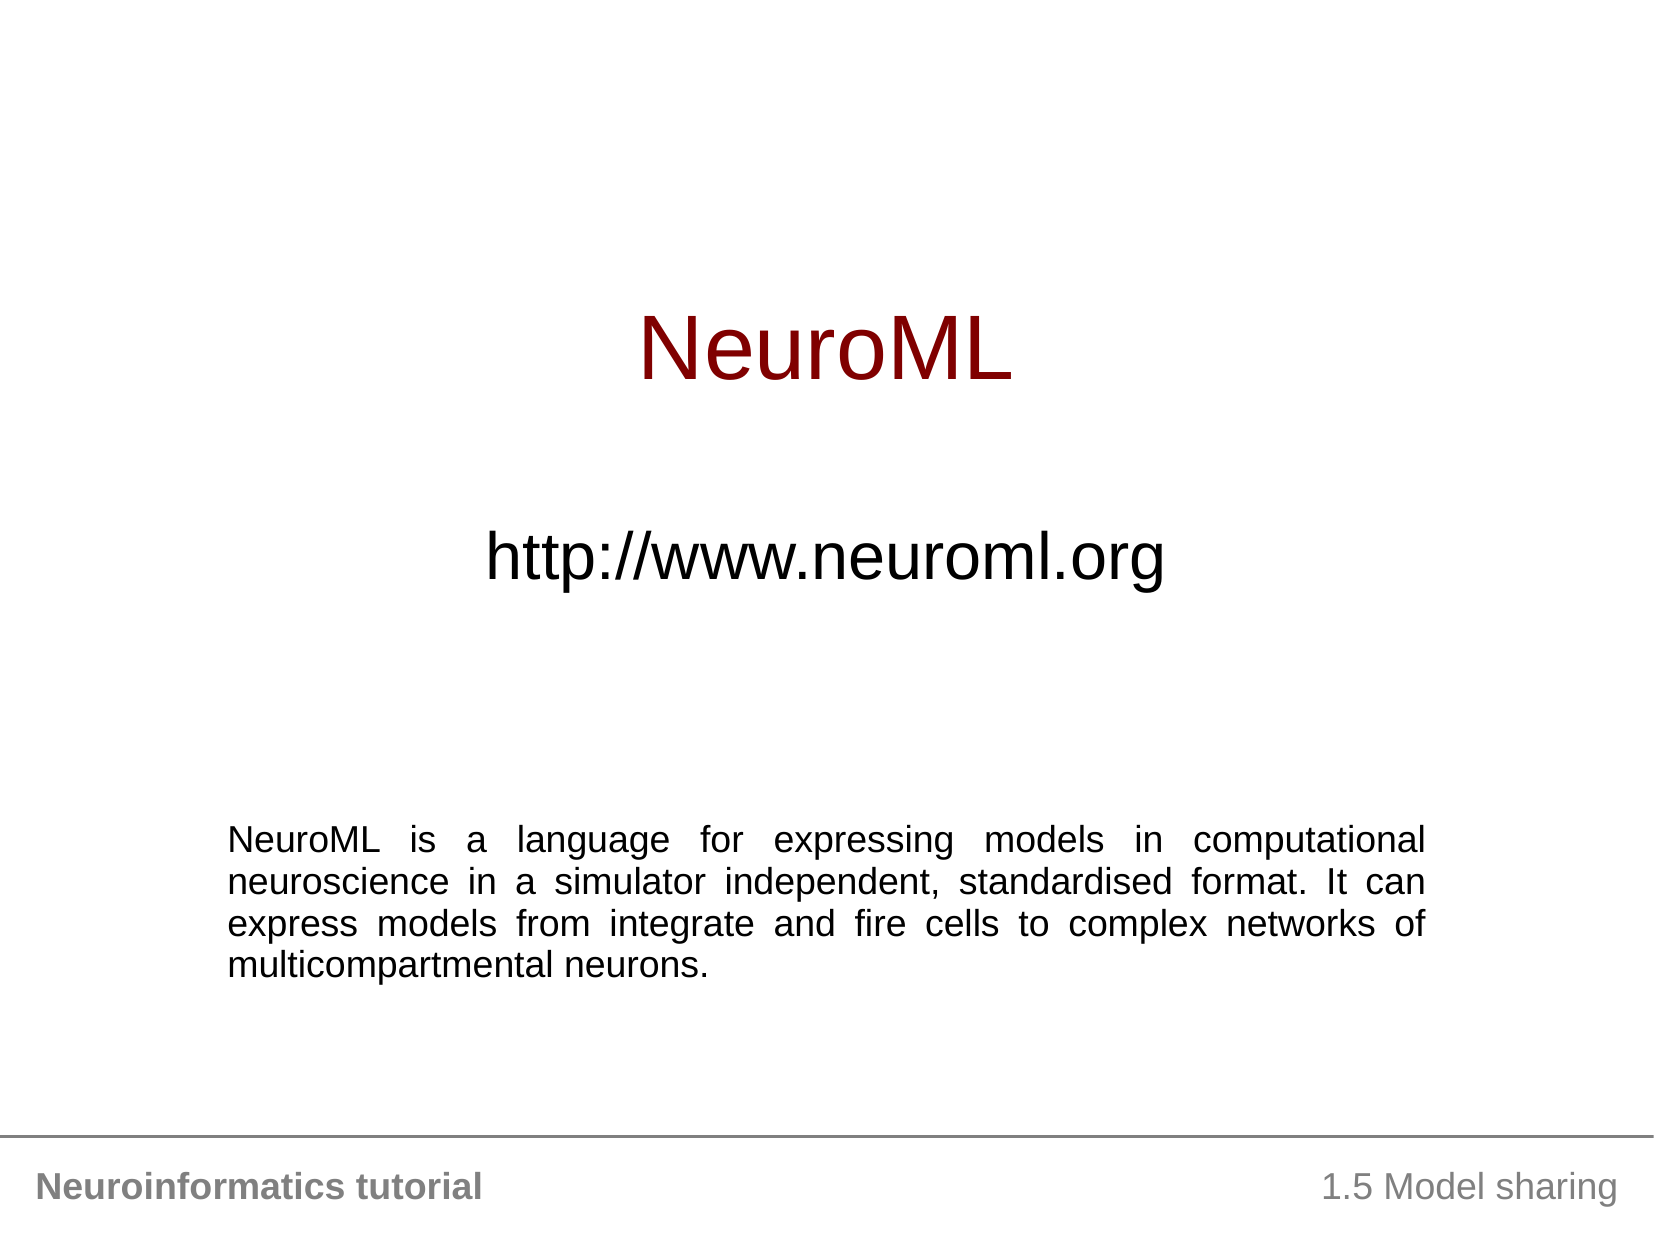

# NeuroML
http://www.neuroml.org
NeuroML is a language for expressing models in computational neuroscience in a simulator independent, standardised format. It can express models from integrate and fire cells to complex networks of multicompartmental neurons.
Neuroinformatics tutorial
1.5 Model sharing